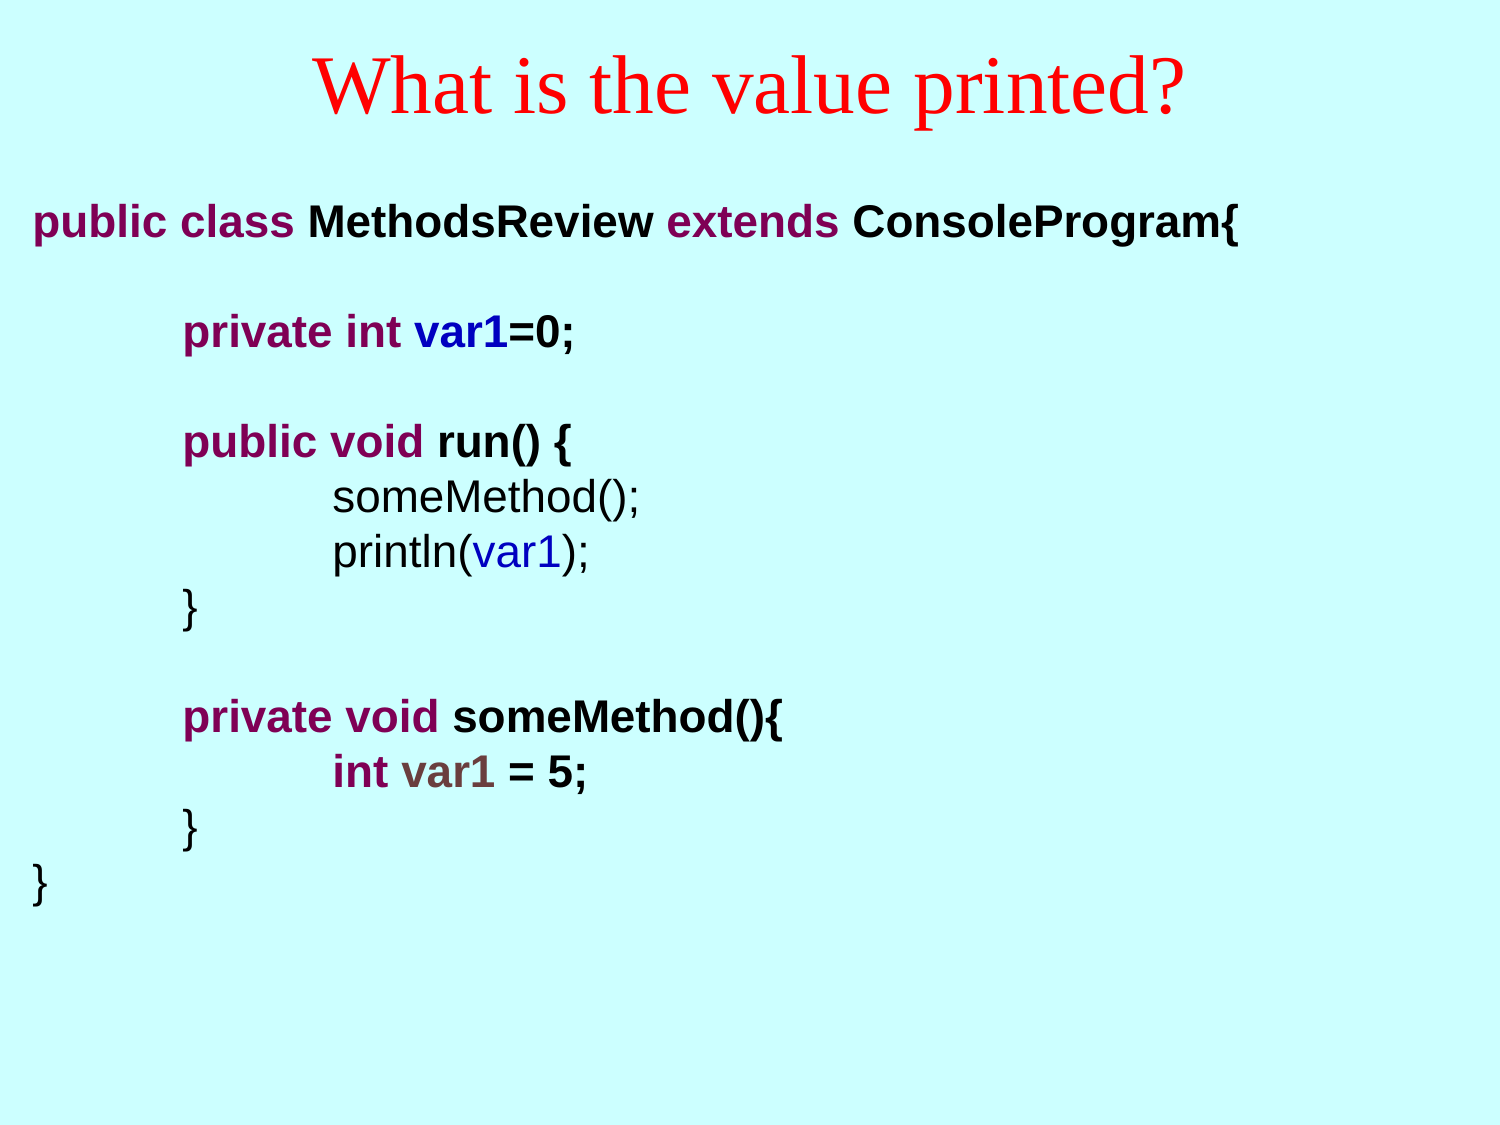

What is the value printed?
public class MethodsReview extends ConsoleProgram{

	private int var1=0;

	public void run() {
		someMethod();
		println(var1);
	}

	private void someMethod(){
		int var1 = 5;
	}
}